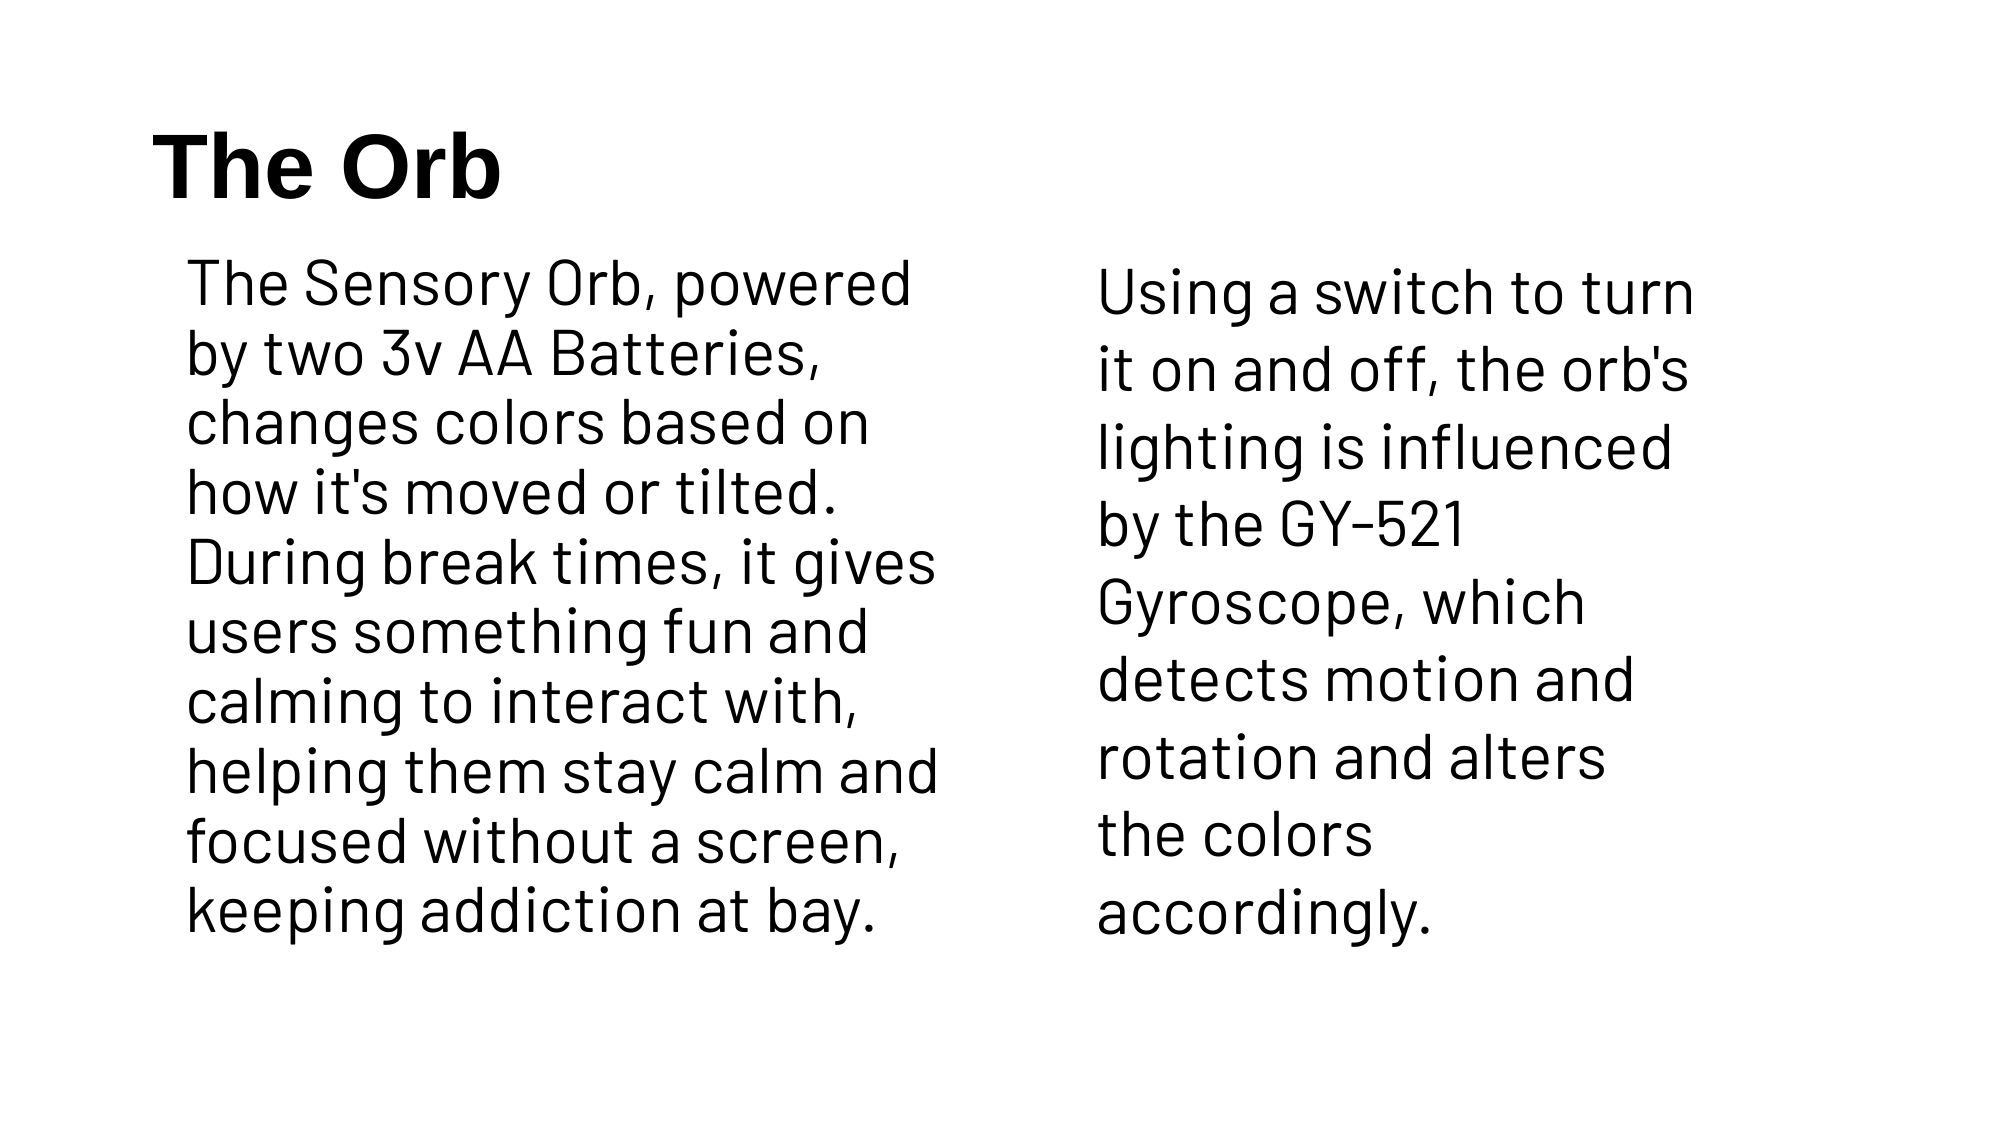

# The Orb
Using a switch to turn it on and off, the orb's lighting is influenced by the GY-521 Gyroscope, which detects motion and rotation and alters the colors accordingly.
The Sensory Orb, powered by two 3v AA Batteries, changes colors based on how it's moved or tilted. During break times, it gives users something fun and calming to interact with, helping them stay calm and focused without a screen, keeping addiction at bay.